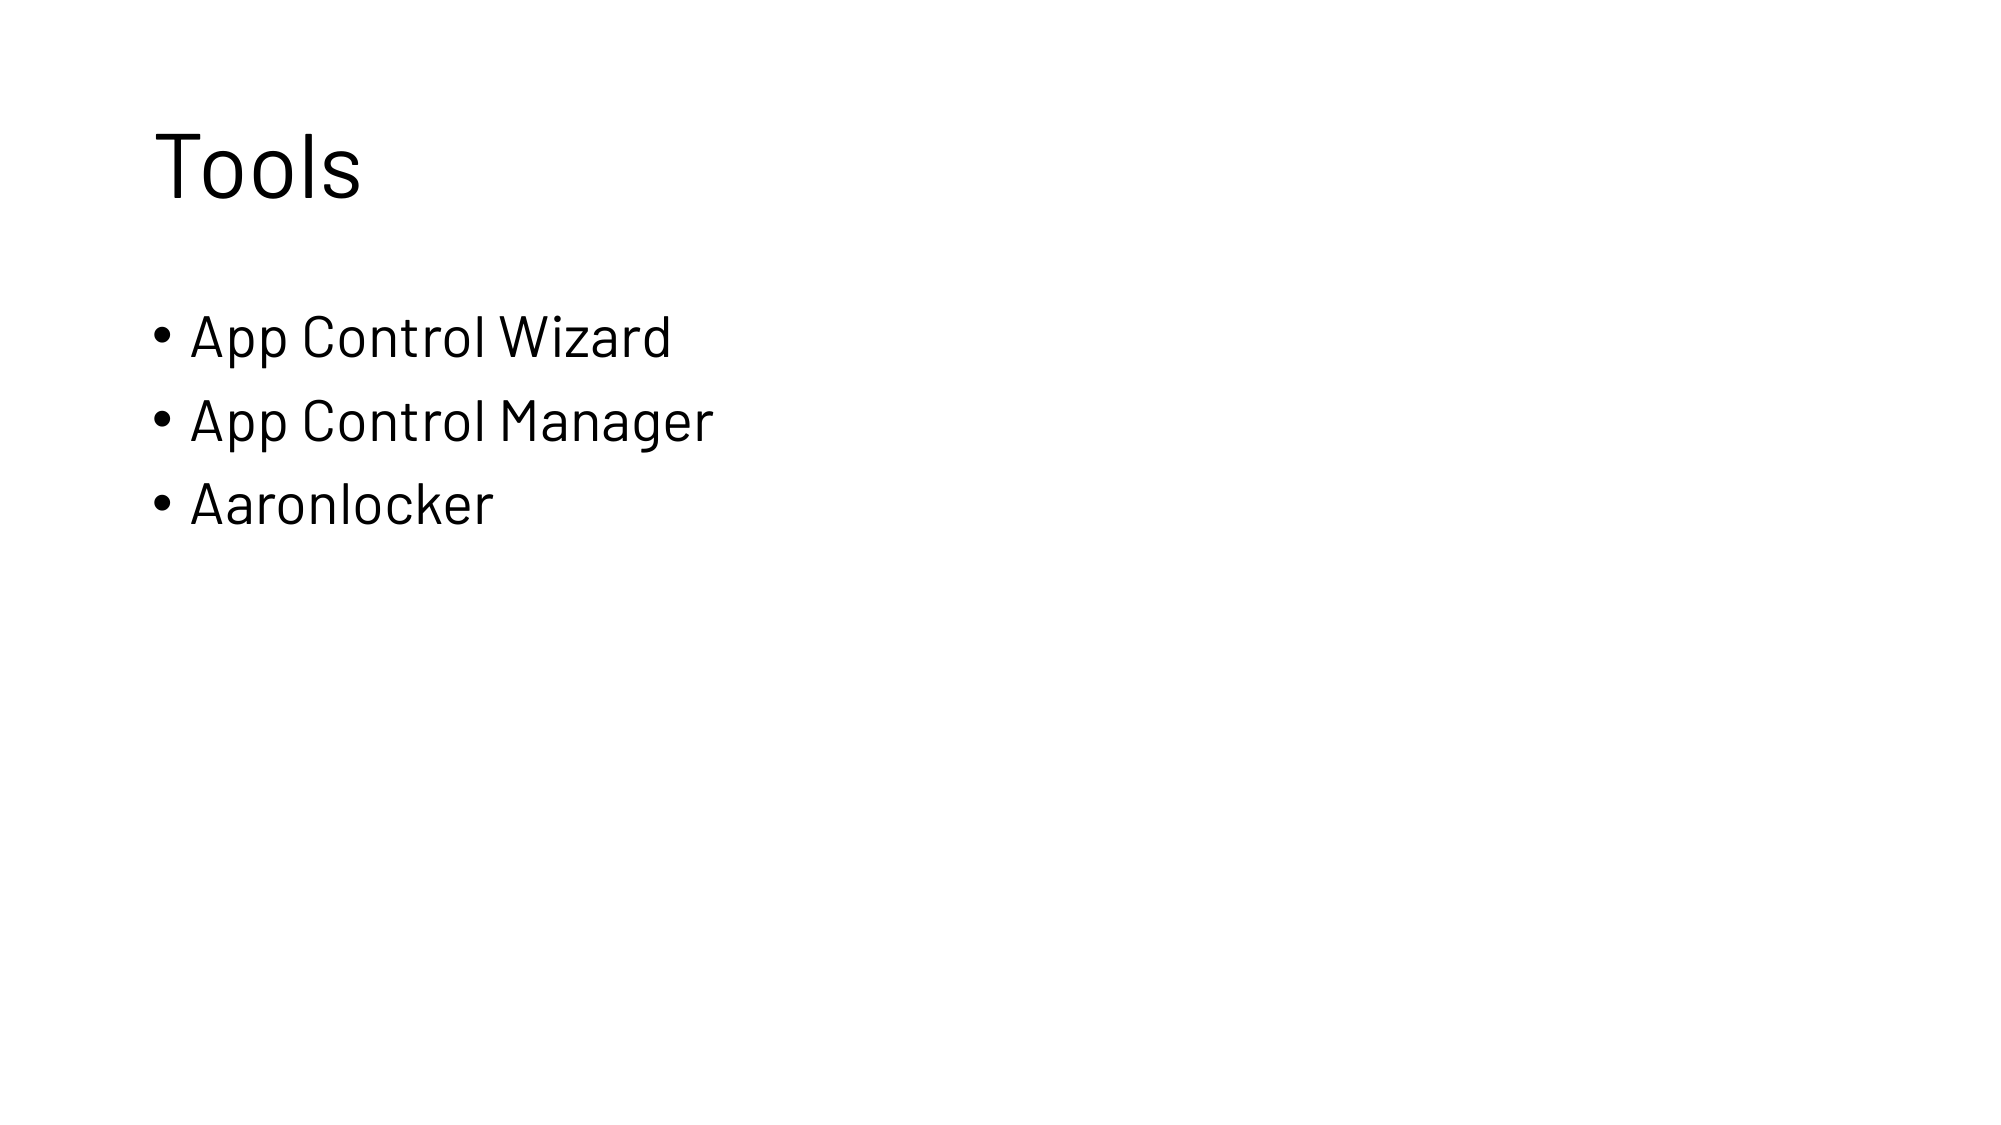

# Tools
App Control Wizard
App Control Manager
Aaronlocker